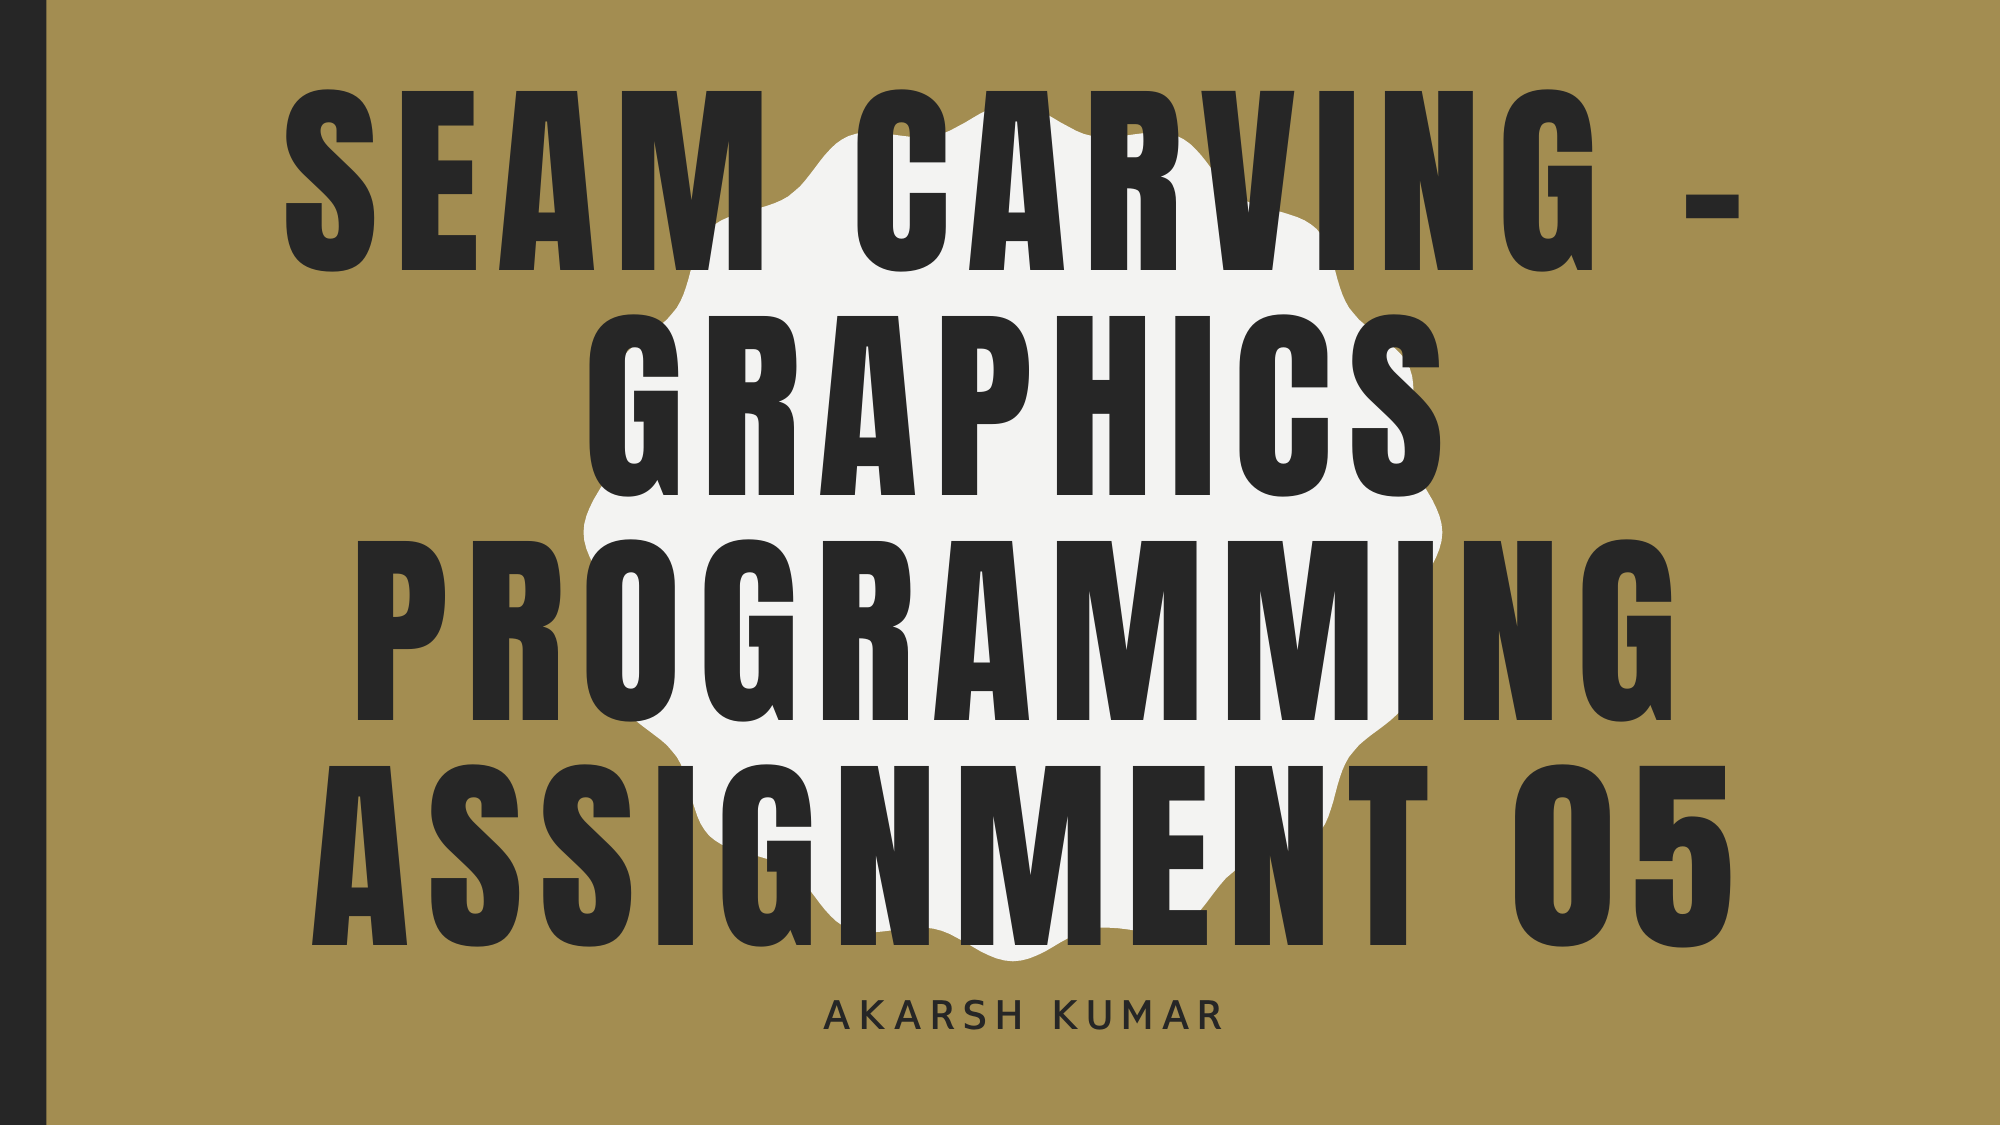

# Seam Carving – Graphics Programming Assignment 05
Akarsh Kumar